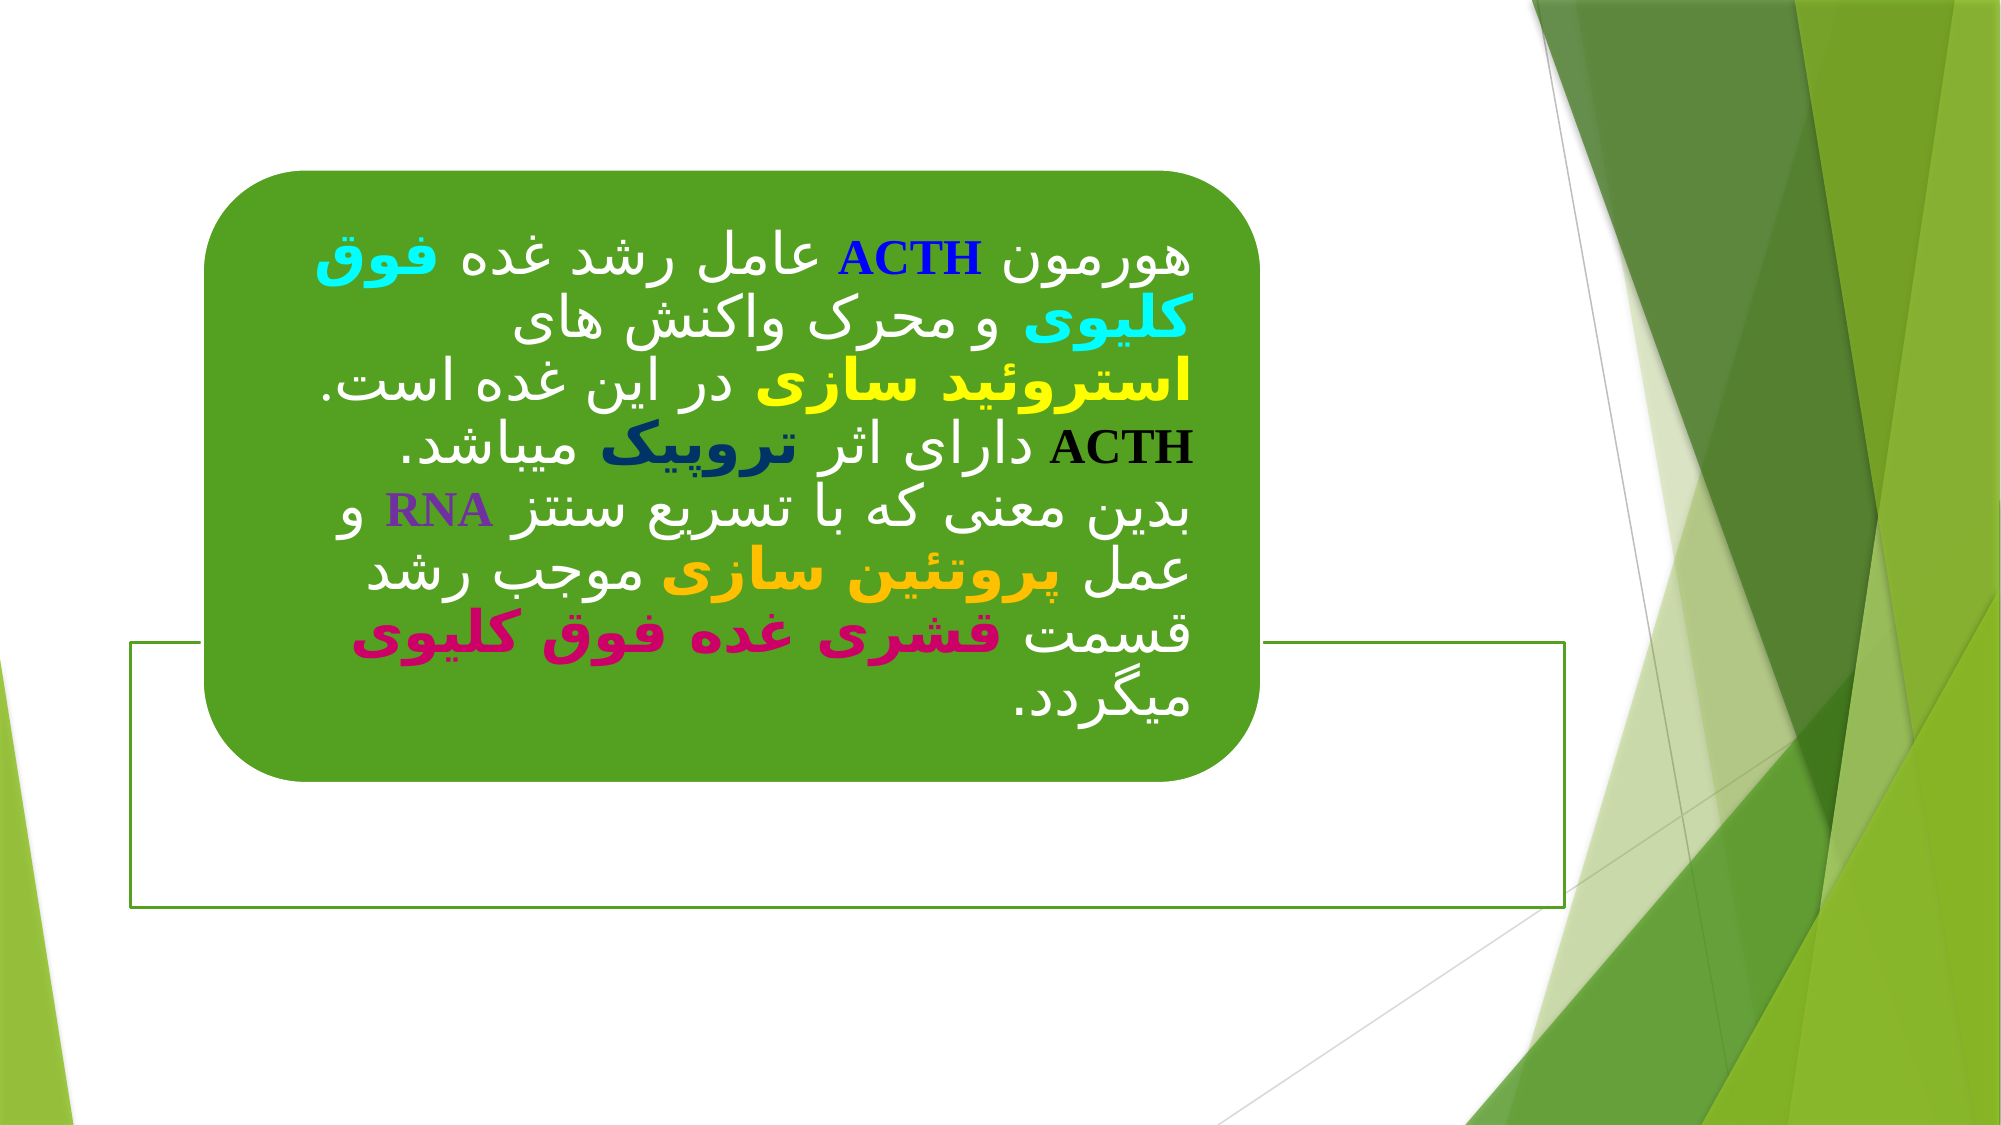

هورمون ACTH عامل رشد غده فوق کلیوی و محرک واکنش های استروئید سازی در این غده است. ACTH دارای اثر تروپیک میباشد. بدین معنی که با تسریع سنتز RNA و عمل پروتئین سازی موجب رشد قسمت قشری غده فوق کلیوی میگردد.